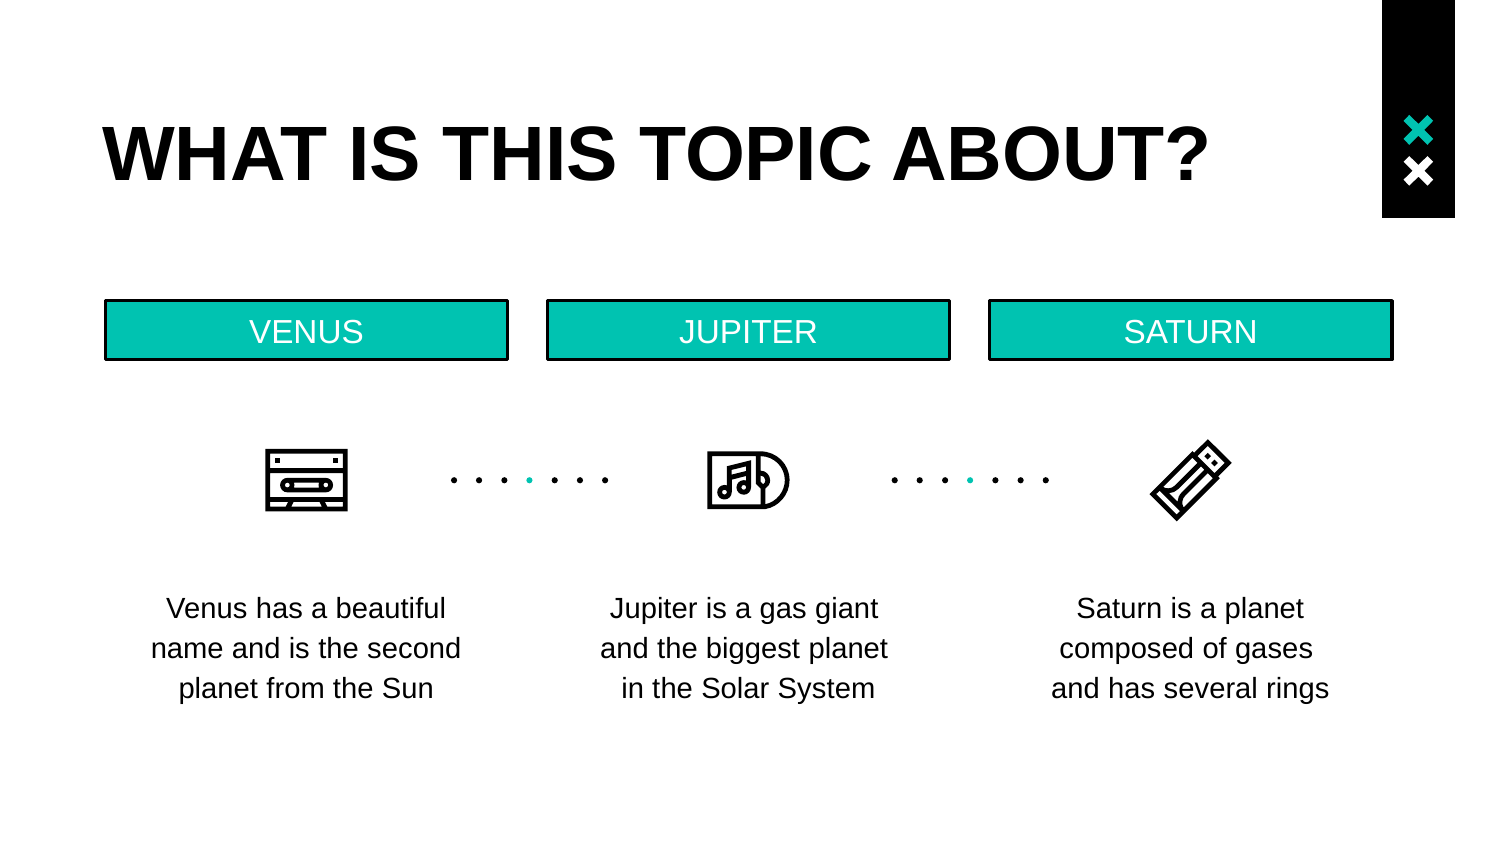

# WHAT IS THIS TOPIC ABOUT?
VENUS
JUPITER
SATURN

Venus has a beautiful
name and is the second
planet from the Sun

Jupiter is a gas giant
and the biggest planet
in the Solar System

Saturn is a planet
composed of gases
and has several rings